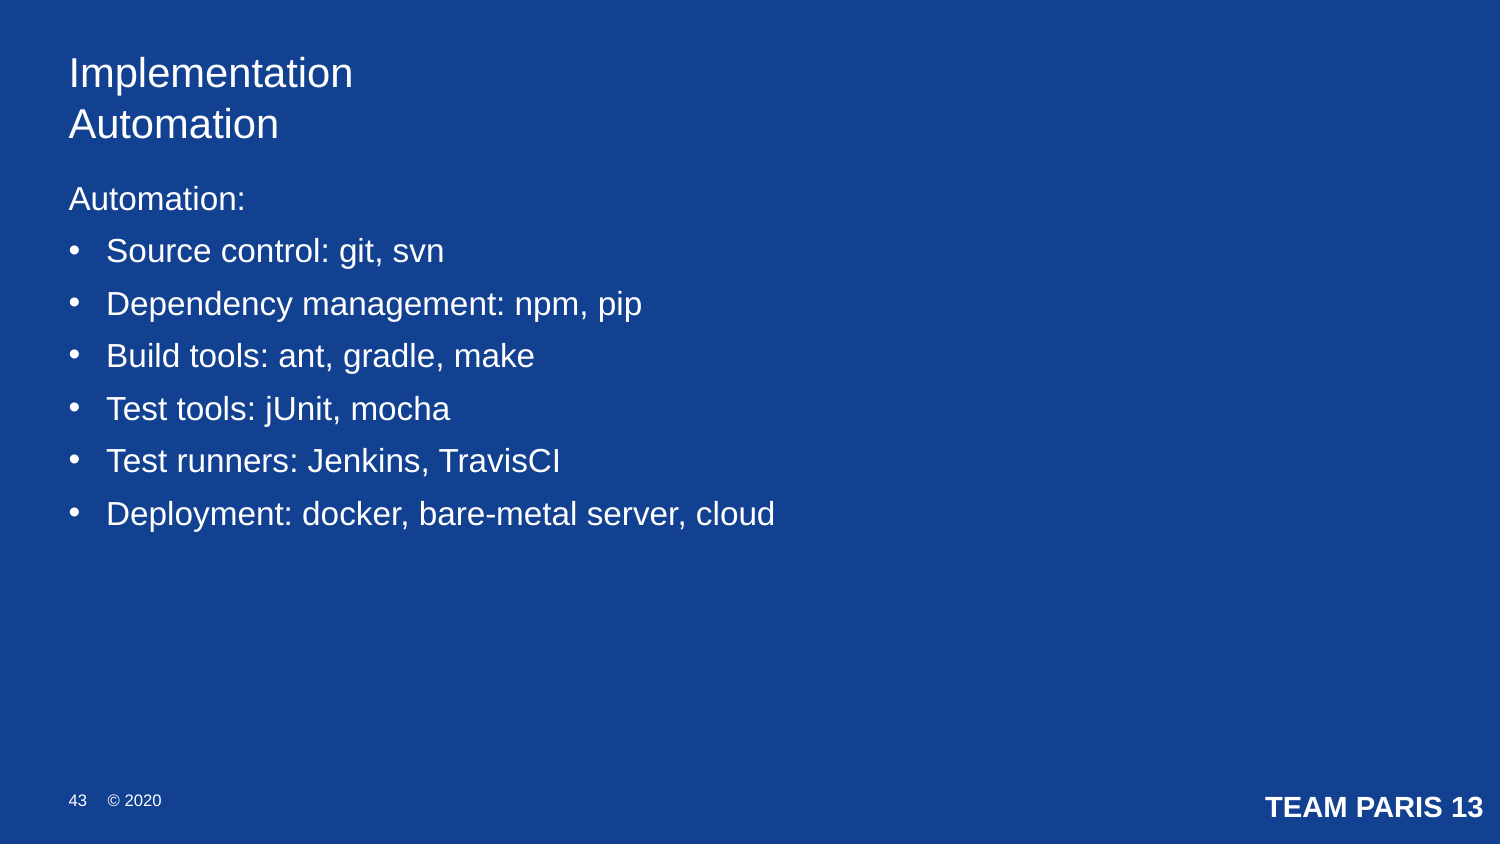

Implementation
Automation
Automation:
Source control: git, svn
Dependency management: npm, pip
Build tools: ant, gradle, make
Test tools: jUnit, mocha
Test runners: Jenkins, TravisCI
Deployment: docker, bare-metal server, cloud
Internal use